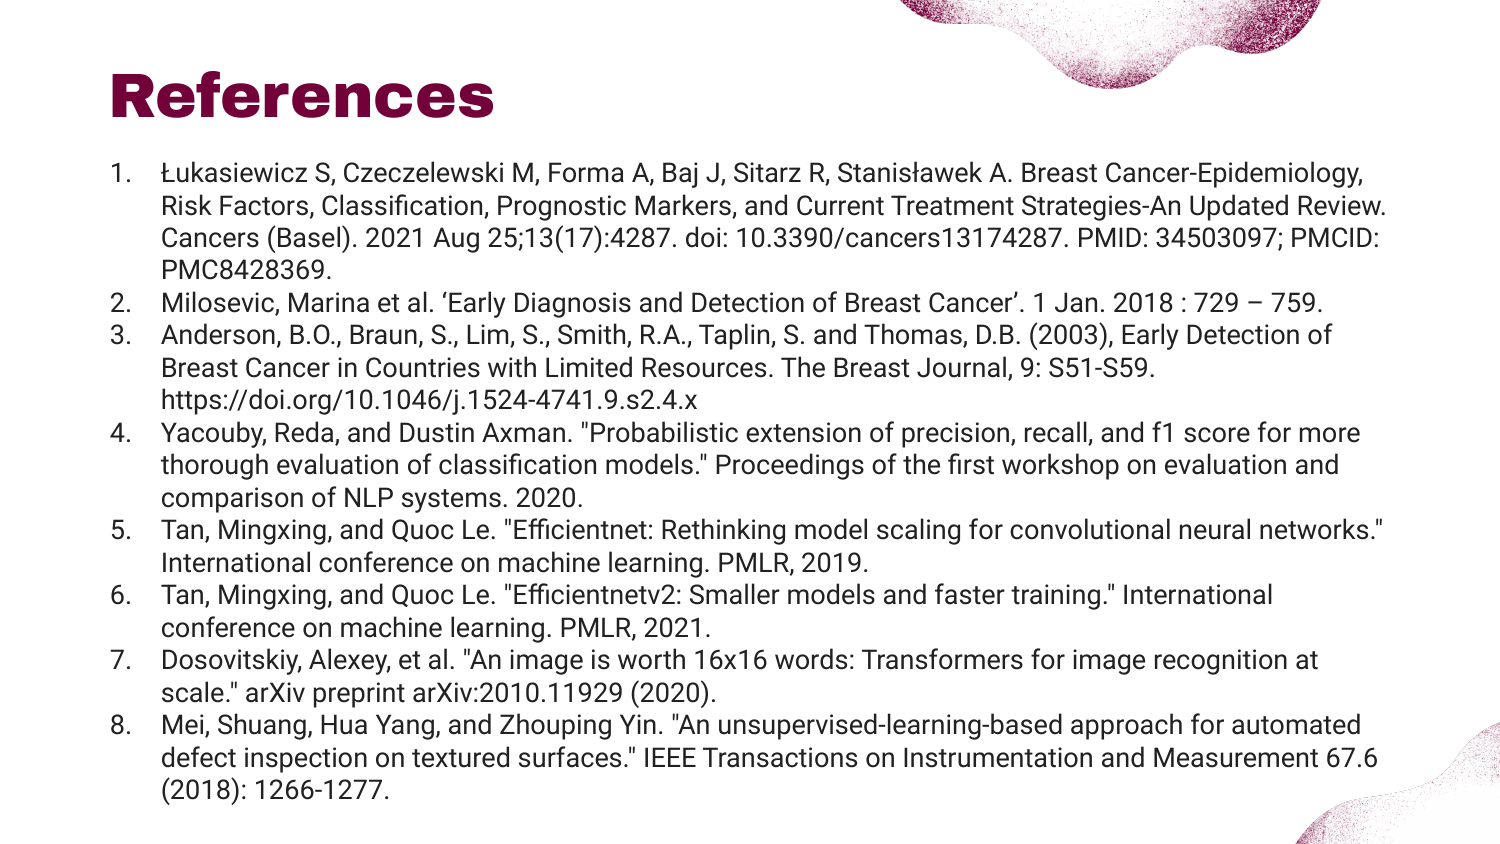

References
Łukasiewicz S, Czeczelewski M, Forma A, Baj J, Sitarz R, Stanisławek A. Breast Cancer-Epidemiology, Risk Factors, Classification, Prognostic Markers, and Current Treatment Strategies-An Updated Review. Cancers (Basel). 2021 Aug 25;13(17):4287. doi: 10.3390/cancers13174287. PMID: 34503097; PMCID: PMC8428369.
Milosevic, Marina et al. ‘Early Diagnosis and Detection of Breast Cancer’. 1 Jan. 2018 : 729 – 759.
Anderson, B.O., Braun, S., Lim, S., Smith, R.A., Taplin, S. and Thomas, D.B. (2003), Early Detection of Breast Cancer in Countries with Limited Resources. The Breast Journal, 9: S51-S59. https://doi.org/10.1046/j.1524-4741.9.s2.4.x
Yacouby, Reda, and Dustin Axman. "Probabilistic extension of precision, recall, and f1 score for more thorough evaluation of classification models." Proceedings of the first workshop on evaluation and comparison of NLP systems. 2020.
Tan, Mingxing, and Quoc Le. "Efficientnet: Rethinking model scaling for convolutional neural networks." International conference on machine learning. PMLR, 2019.
Tan, Mingxing, and Quoc Le. "Efficientnetv2: Smaller models and faster training." International conference on machine learning. PMLR, 2021.
Dosovitskiy, Alexey, et al. "An image is worth 16x16 words: Transformers for image recognition at scale." arXiv preprint arXiv:2010.11929 (2020).
Mei, Shuang, Hua Yang, and Zhouping Yin. "An unsupervised-learning-based approach for automated defect inspection on textured surfaces." IEEE Transactions on Instrumentation and Measurement 67.6 (2018): 1266-1277.